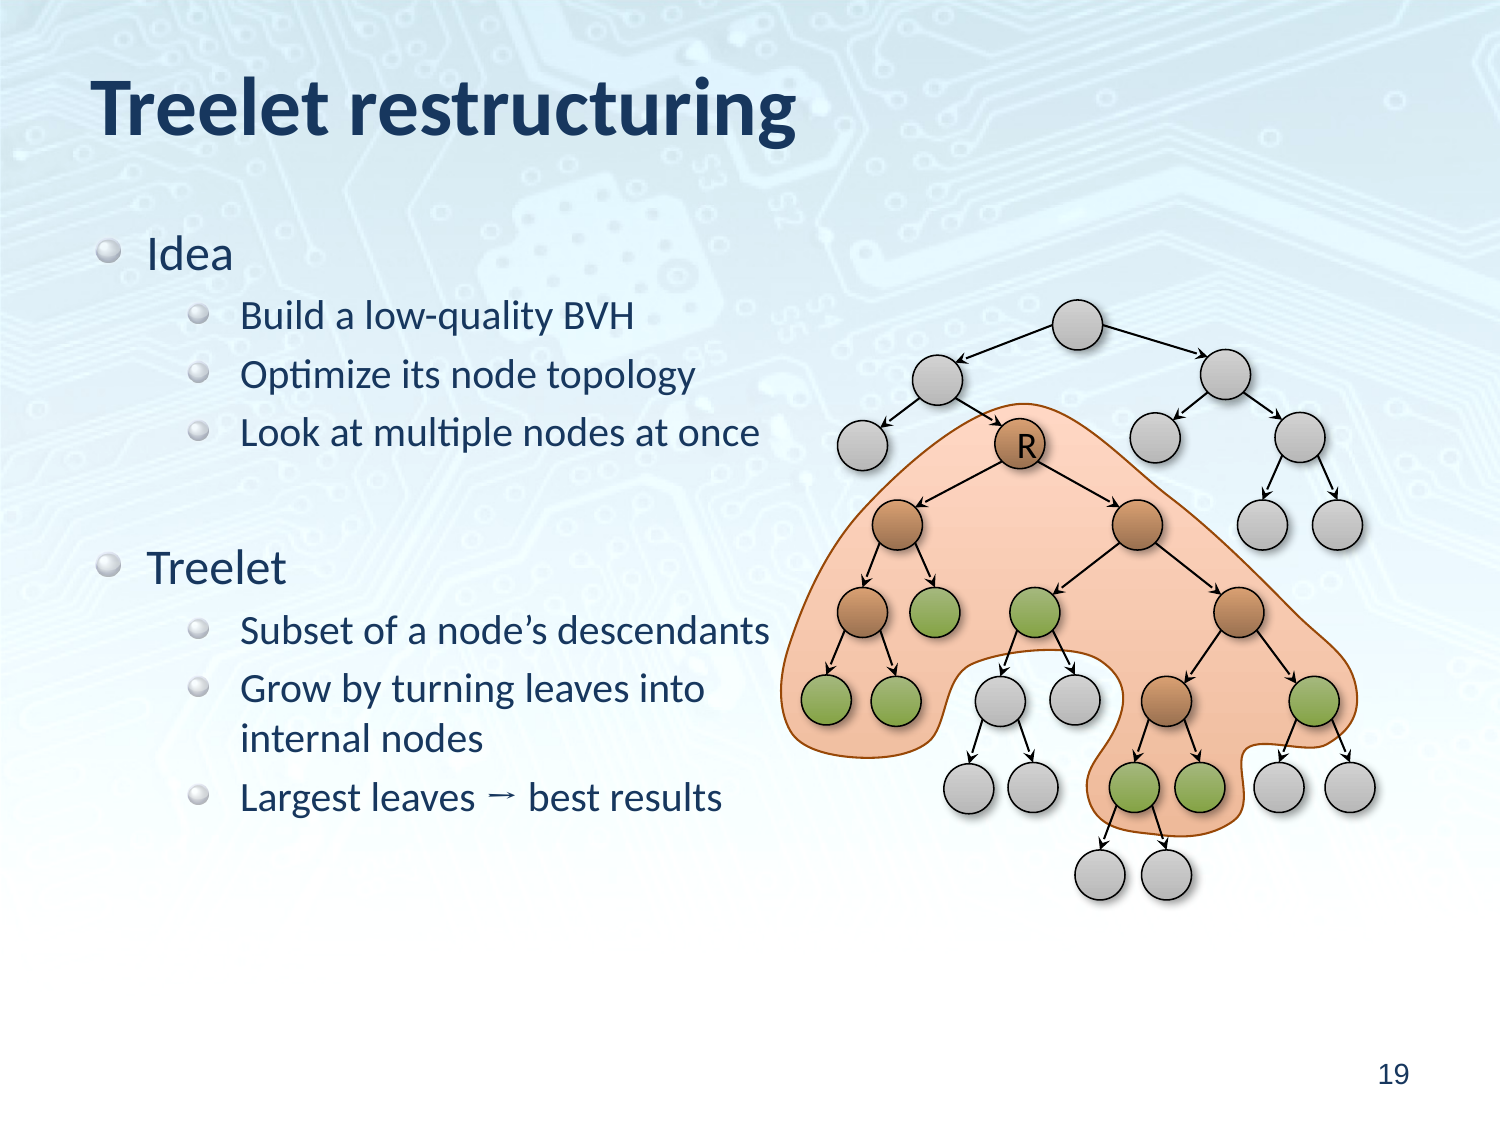

# Treelet restructuring
Idea
Build a low-quality BVH
Optimize its node topology
Look at multiple nodes at once

Treelet
Subset of a node’s descendants
Grow by turning leaves into internal nodes
Largest leaves → best results

R

19